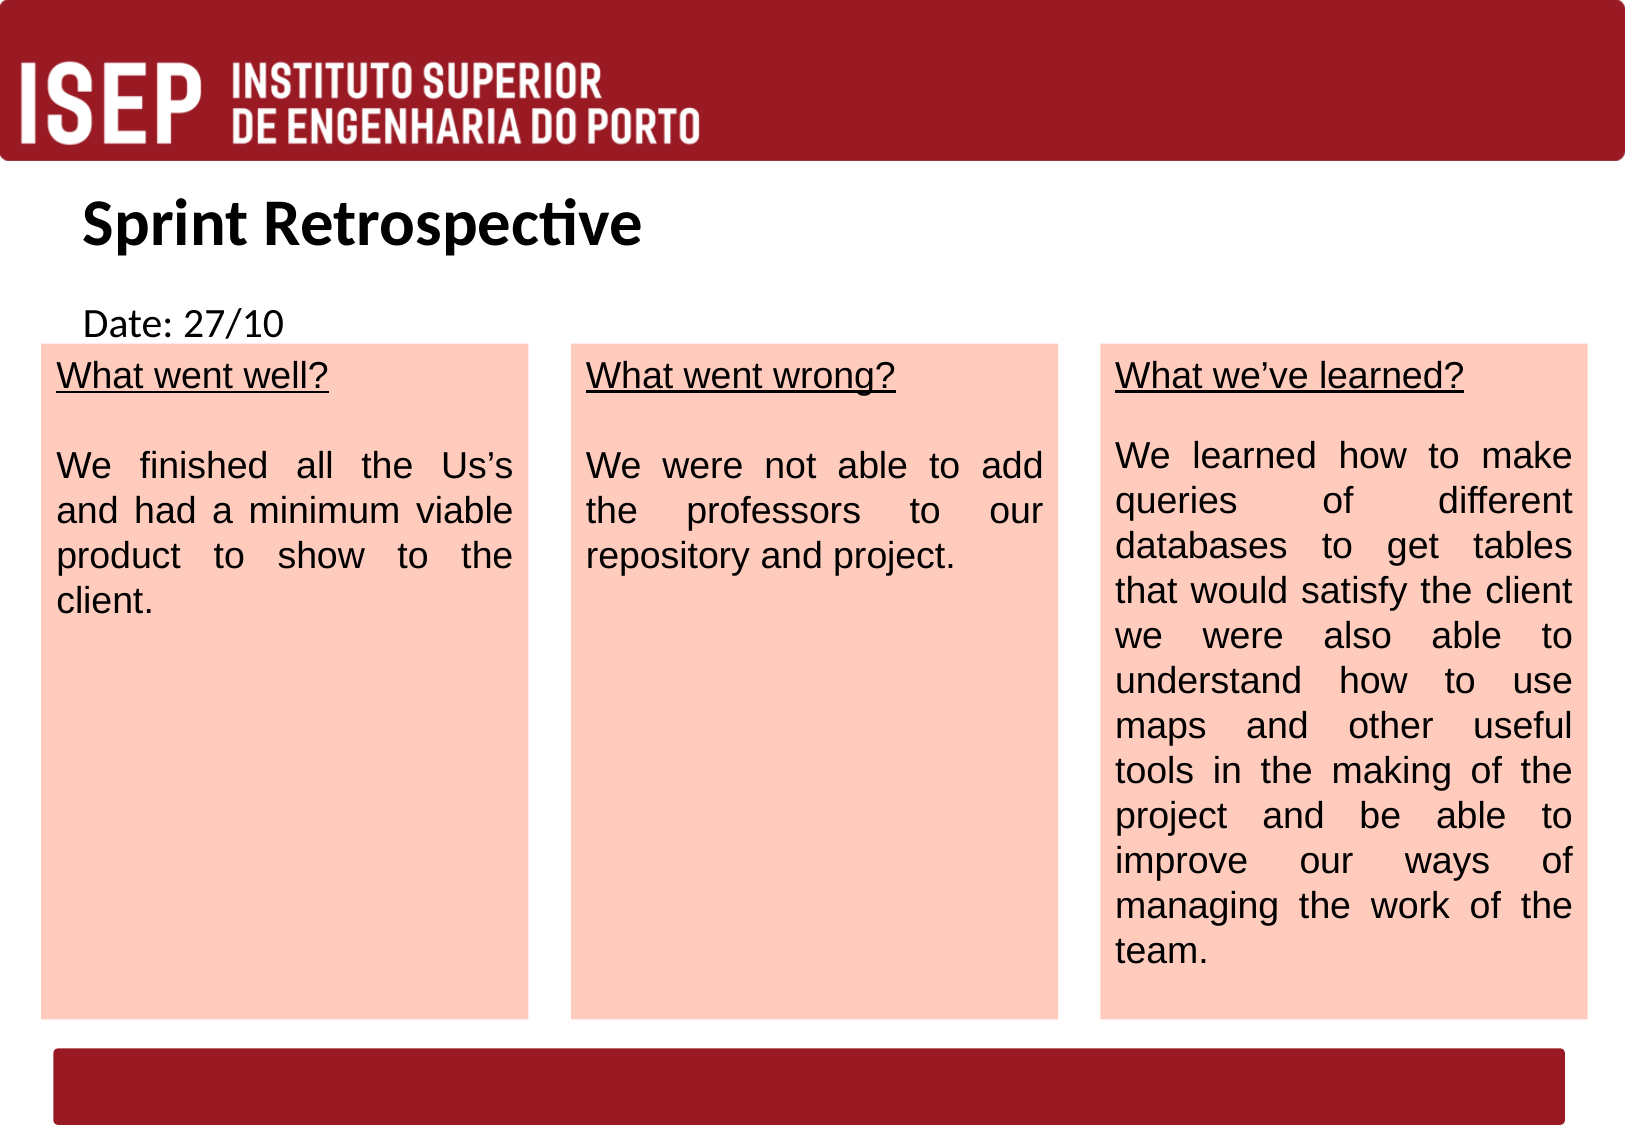

# Sprint Retrospective
Date: 27/10
What we’ve learned?

We learned how to make queries of different databases to get tables that would satisfy the client we were also able to understand how to use maps and other useful tools in the making of the project and be able to improve our ways of managing the work of the team.
What went well?

We finished all the Us’s and had a minimum viable product to show to the client.

What went wrong?

We were not able to add the professors to our repository and project.